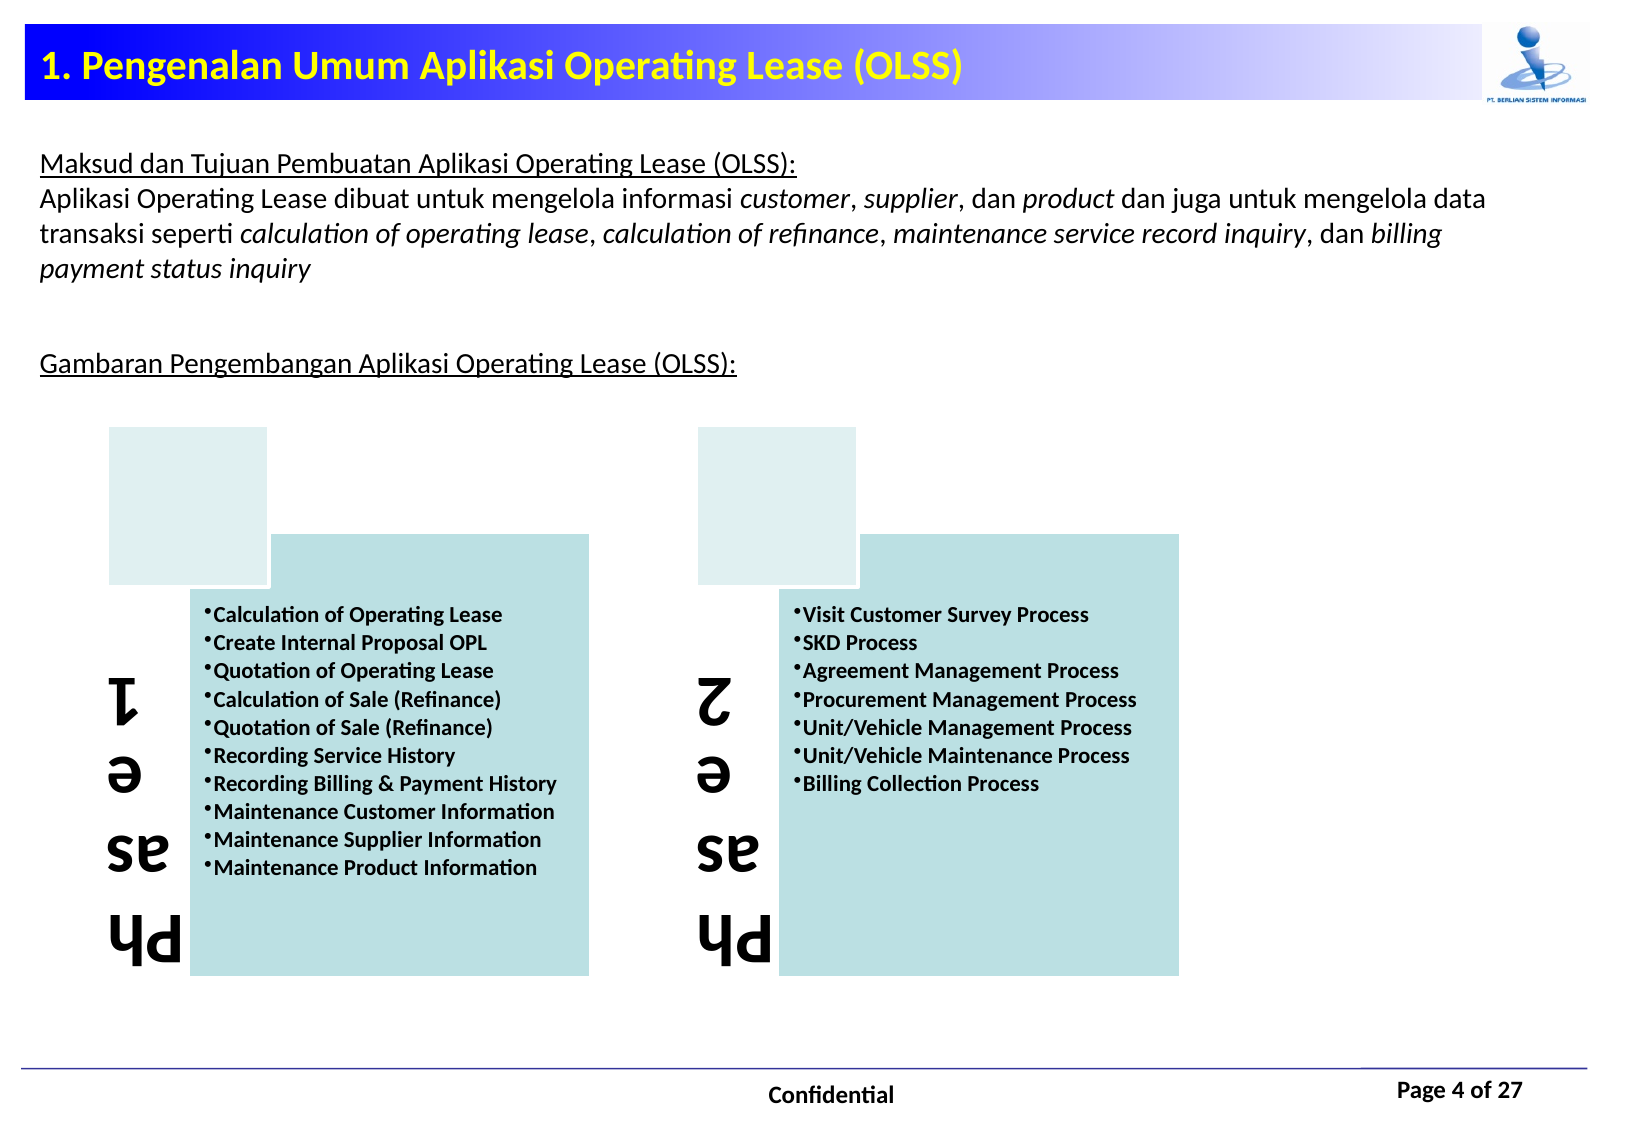

1. Pengenalan Umum Aplikasi Operating Lease (OLSS)
Maksud dan Tujuan Pembuatan Aplikasi Operating Lease (OLSS):
Aplikasi Operating Lease dibuat untuk mengelola informasi customer, supplier, dan product dan juga untuk mengelola data transaksi seperti calculation of operating lease, calculation of refinance, maintenance service record inquiry, dan billing payment status inquiry
Gambaran Pengembangan Aplikasi Operating Lease (OLSS):
Phase 1
Calculation of Operating Lease
Create Internal Proposal OPL
Quotation of Operating Lease
Calculation of Sale (Refinance)
Quotation of Sale (Refinance)
Recording Service History
Recording Billing & Payment History
Maintenance Customer Information
Maintenance Supplier Information
Maintenance Product Information
Phase 2
Visit Customer Survey Process
SKD Process
Agreement Management Process
Procurement Management Process
Unit/Vehicle Management Process
Unit/Vehicle Maintenance Process
Billing Collection Process